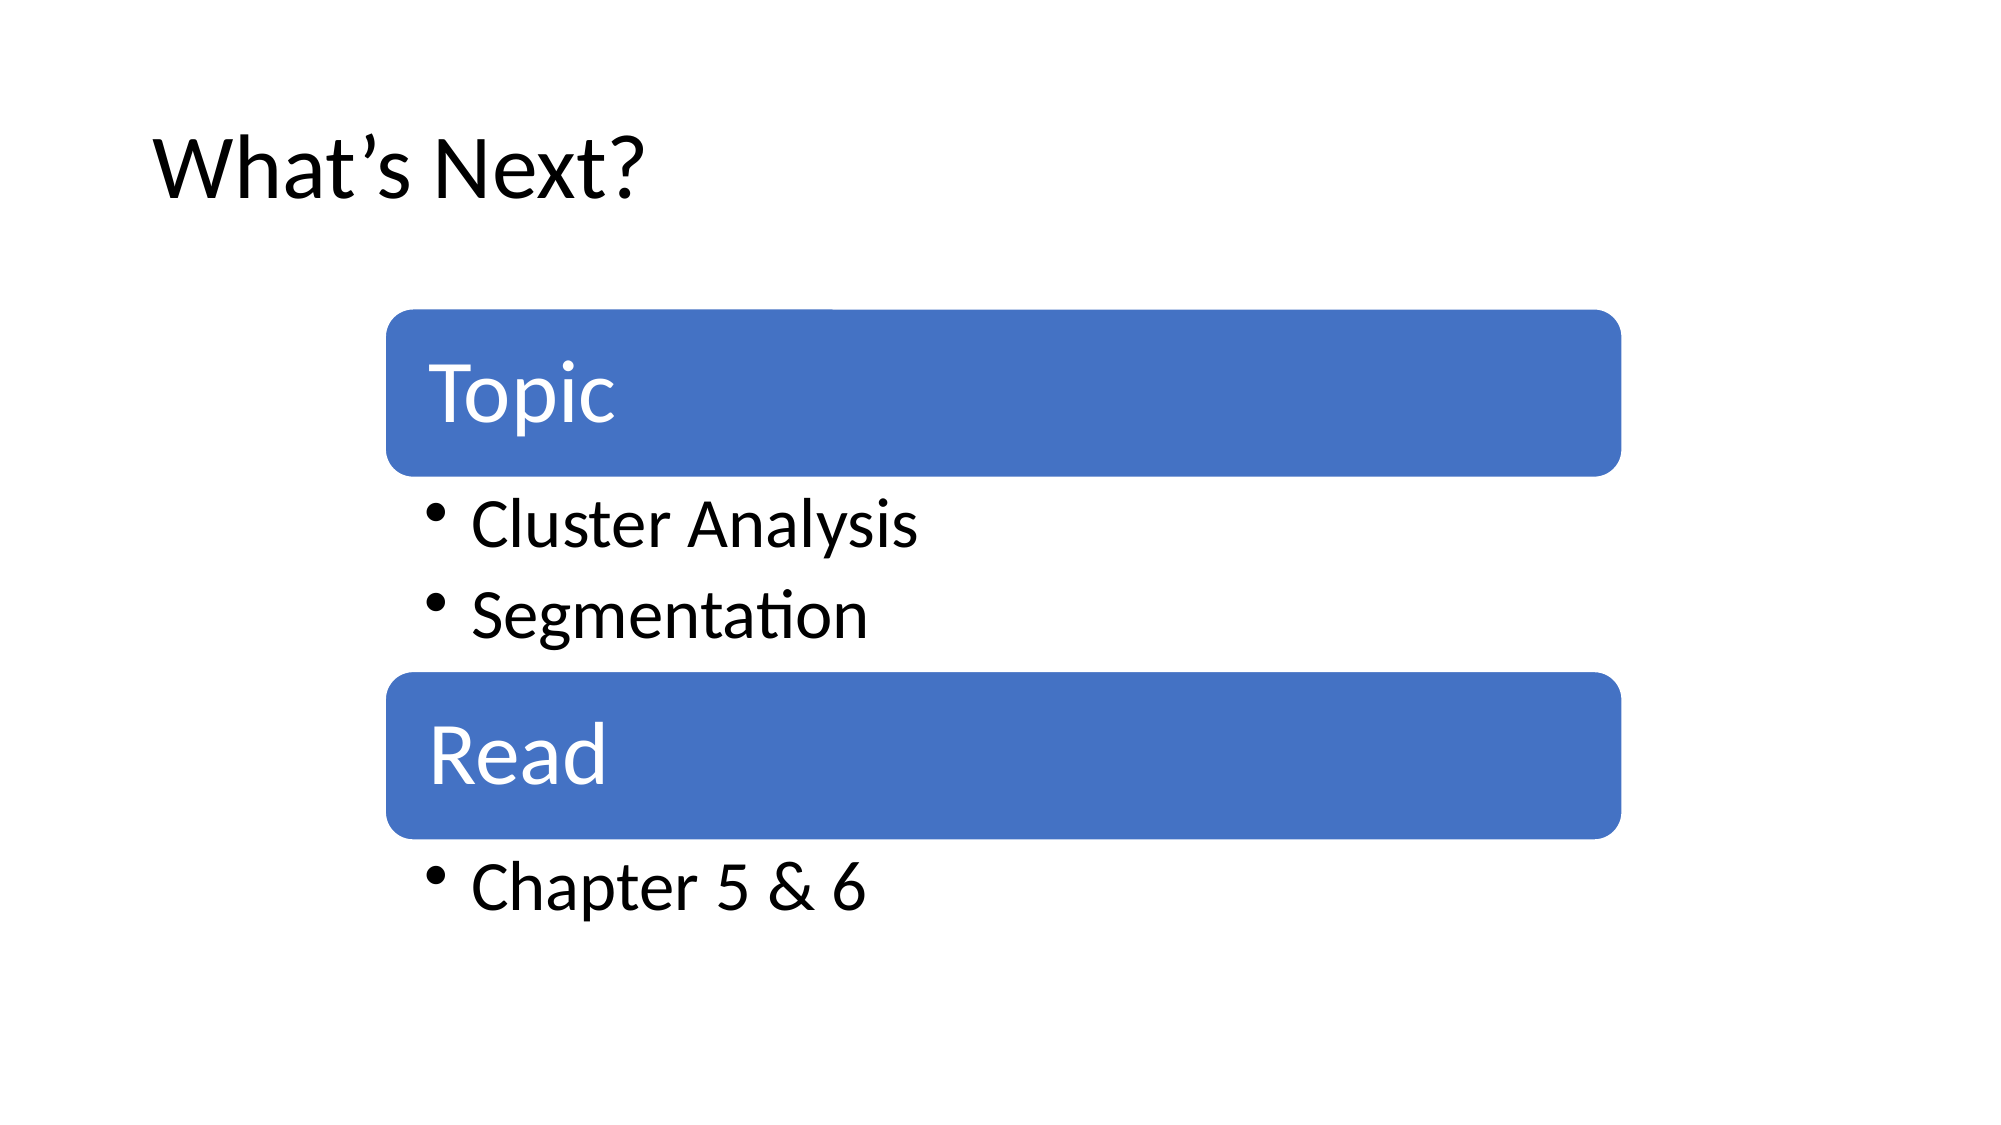

# What’s Next?
Topic
Cluster Analysis
Segmentation
Read
Chapter 5 & 6